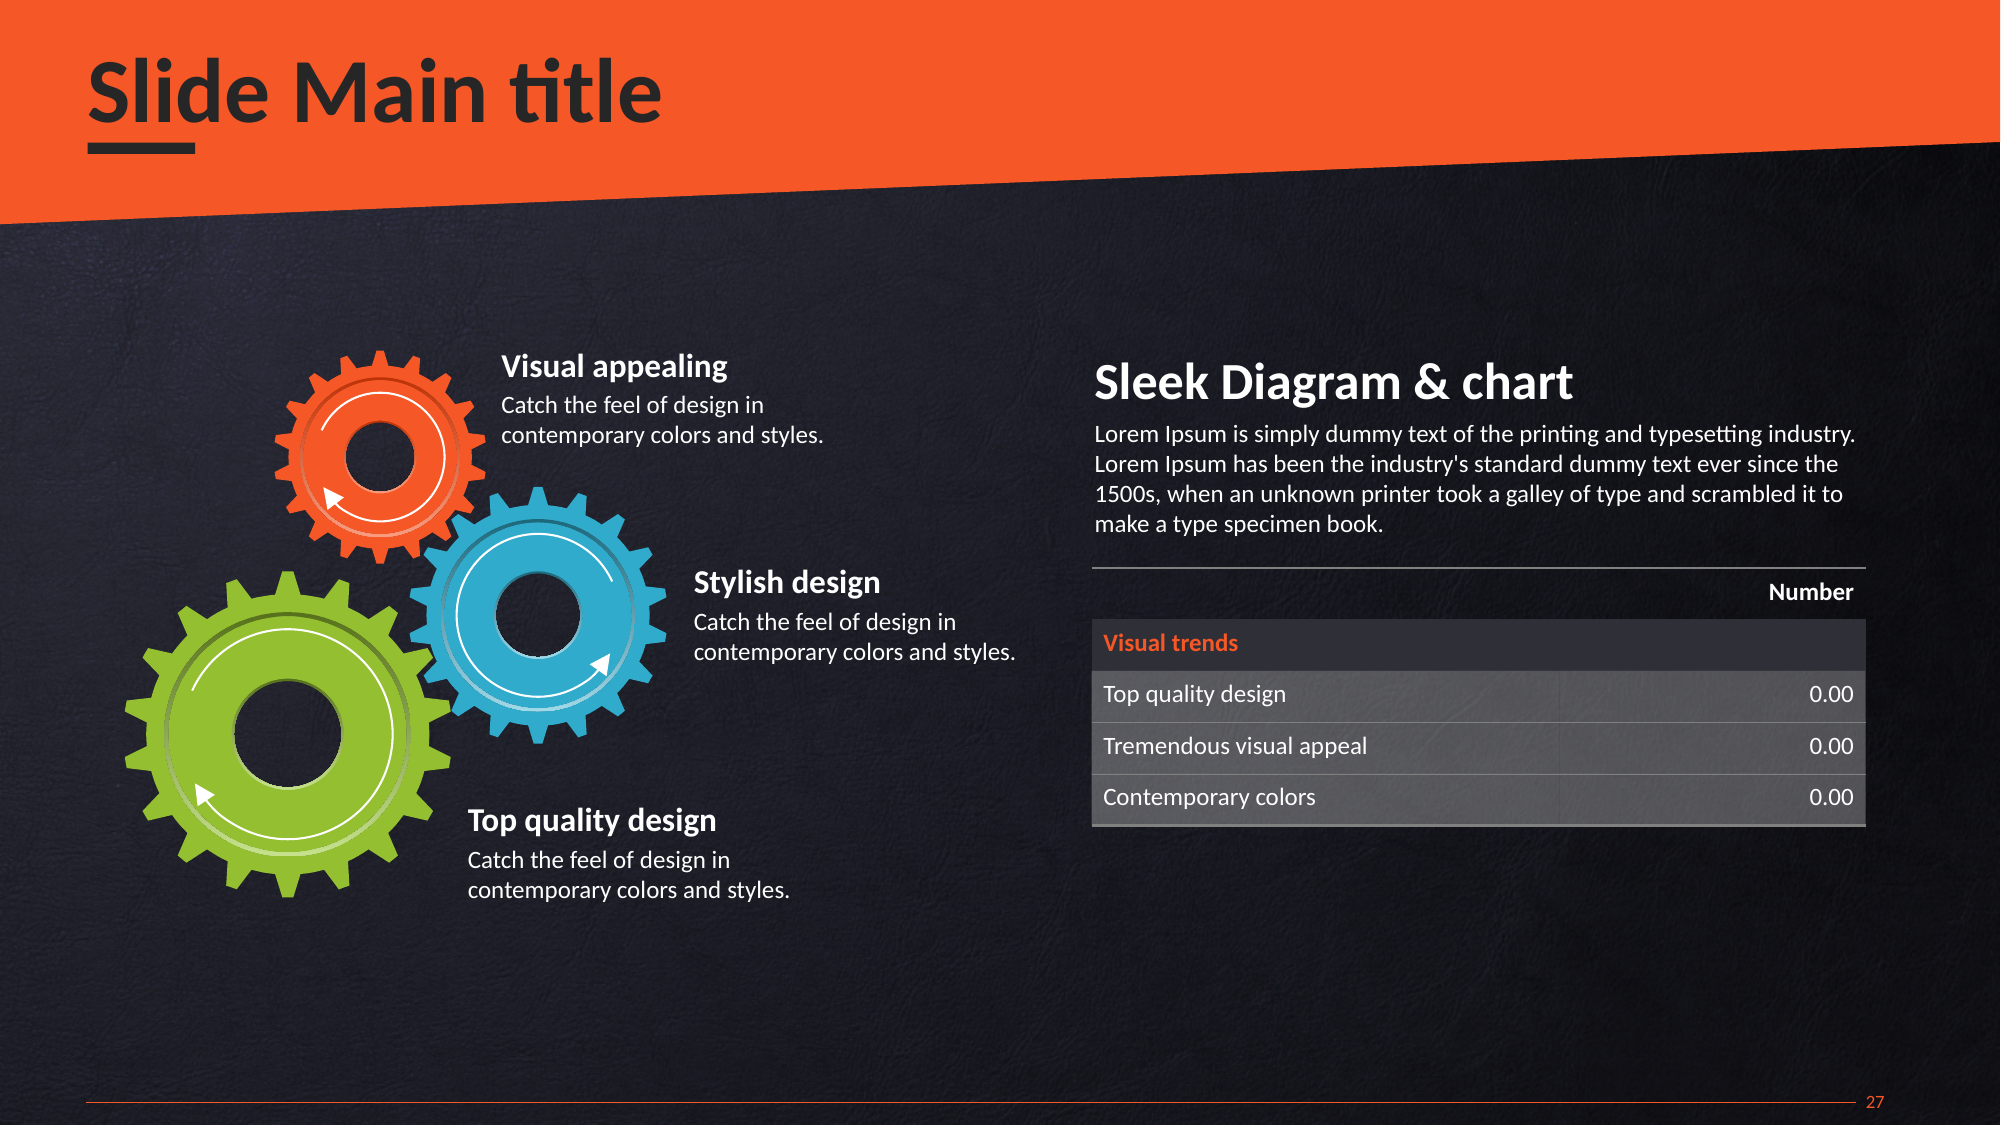

Slide Main title
Visual appealing
Catch the feel of design in contemporary colors and styles.

Sleek Diagram & chart

Lorem Ipsum is simply dummy text of the printing and typesetting industry. Lorem Ipsum has been the industry's standard dummy text ever since the 1500s, when an unknown printer took a galley of type and scrambled it to make a type specimen book.

Stylish design
Catch the feel of design in contemporary colors and styles.
|  | Number |
| --- | --- |
| Visual trends |  |
| Top quality design | 0.00 |
| Tremendous visual appeal | 0.00 |
| Contemporary colors | 0.00 |

Top quality design
Catch the feel of design in contemporary colors and styles.
27